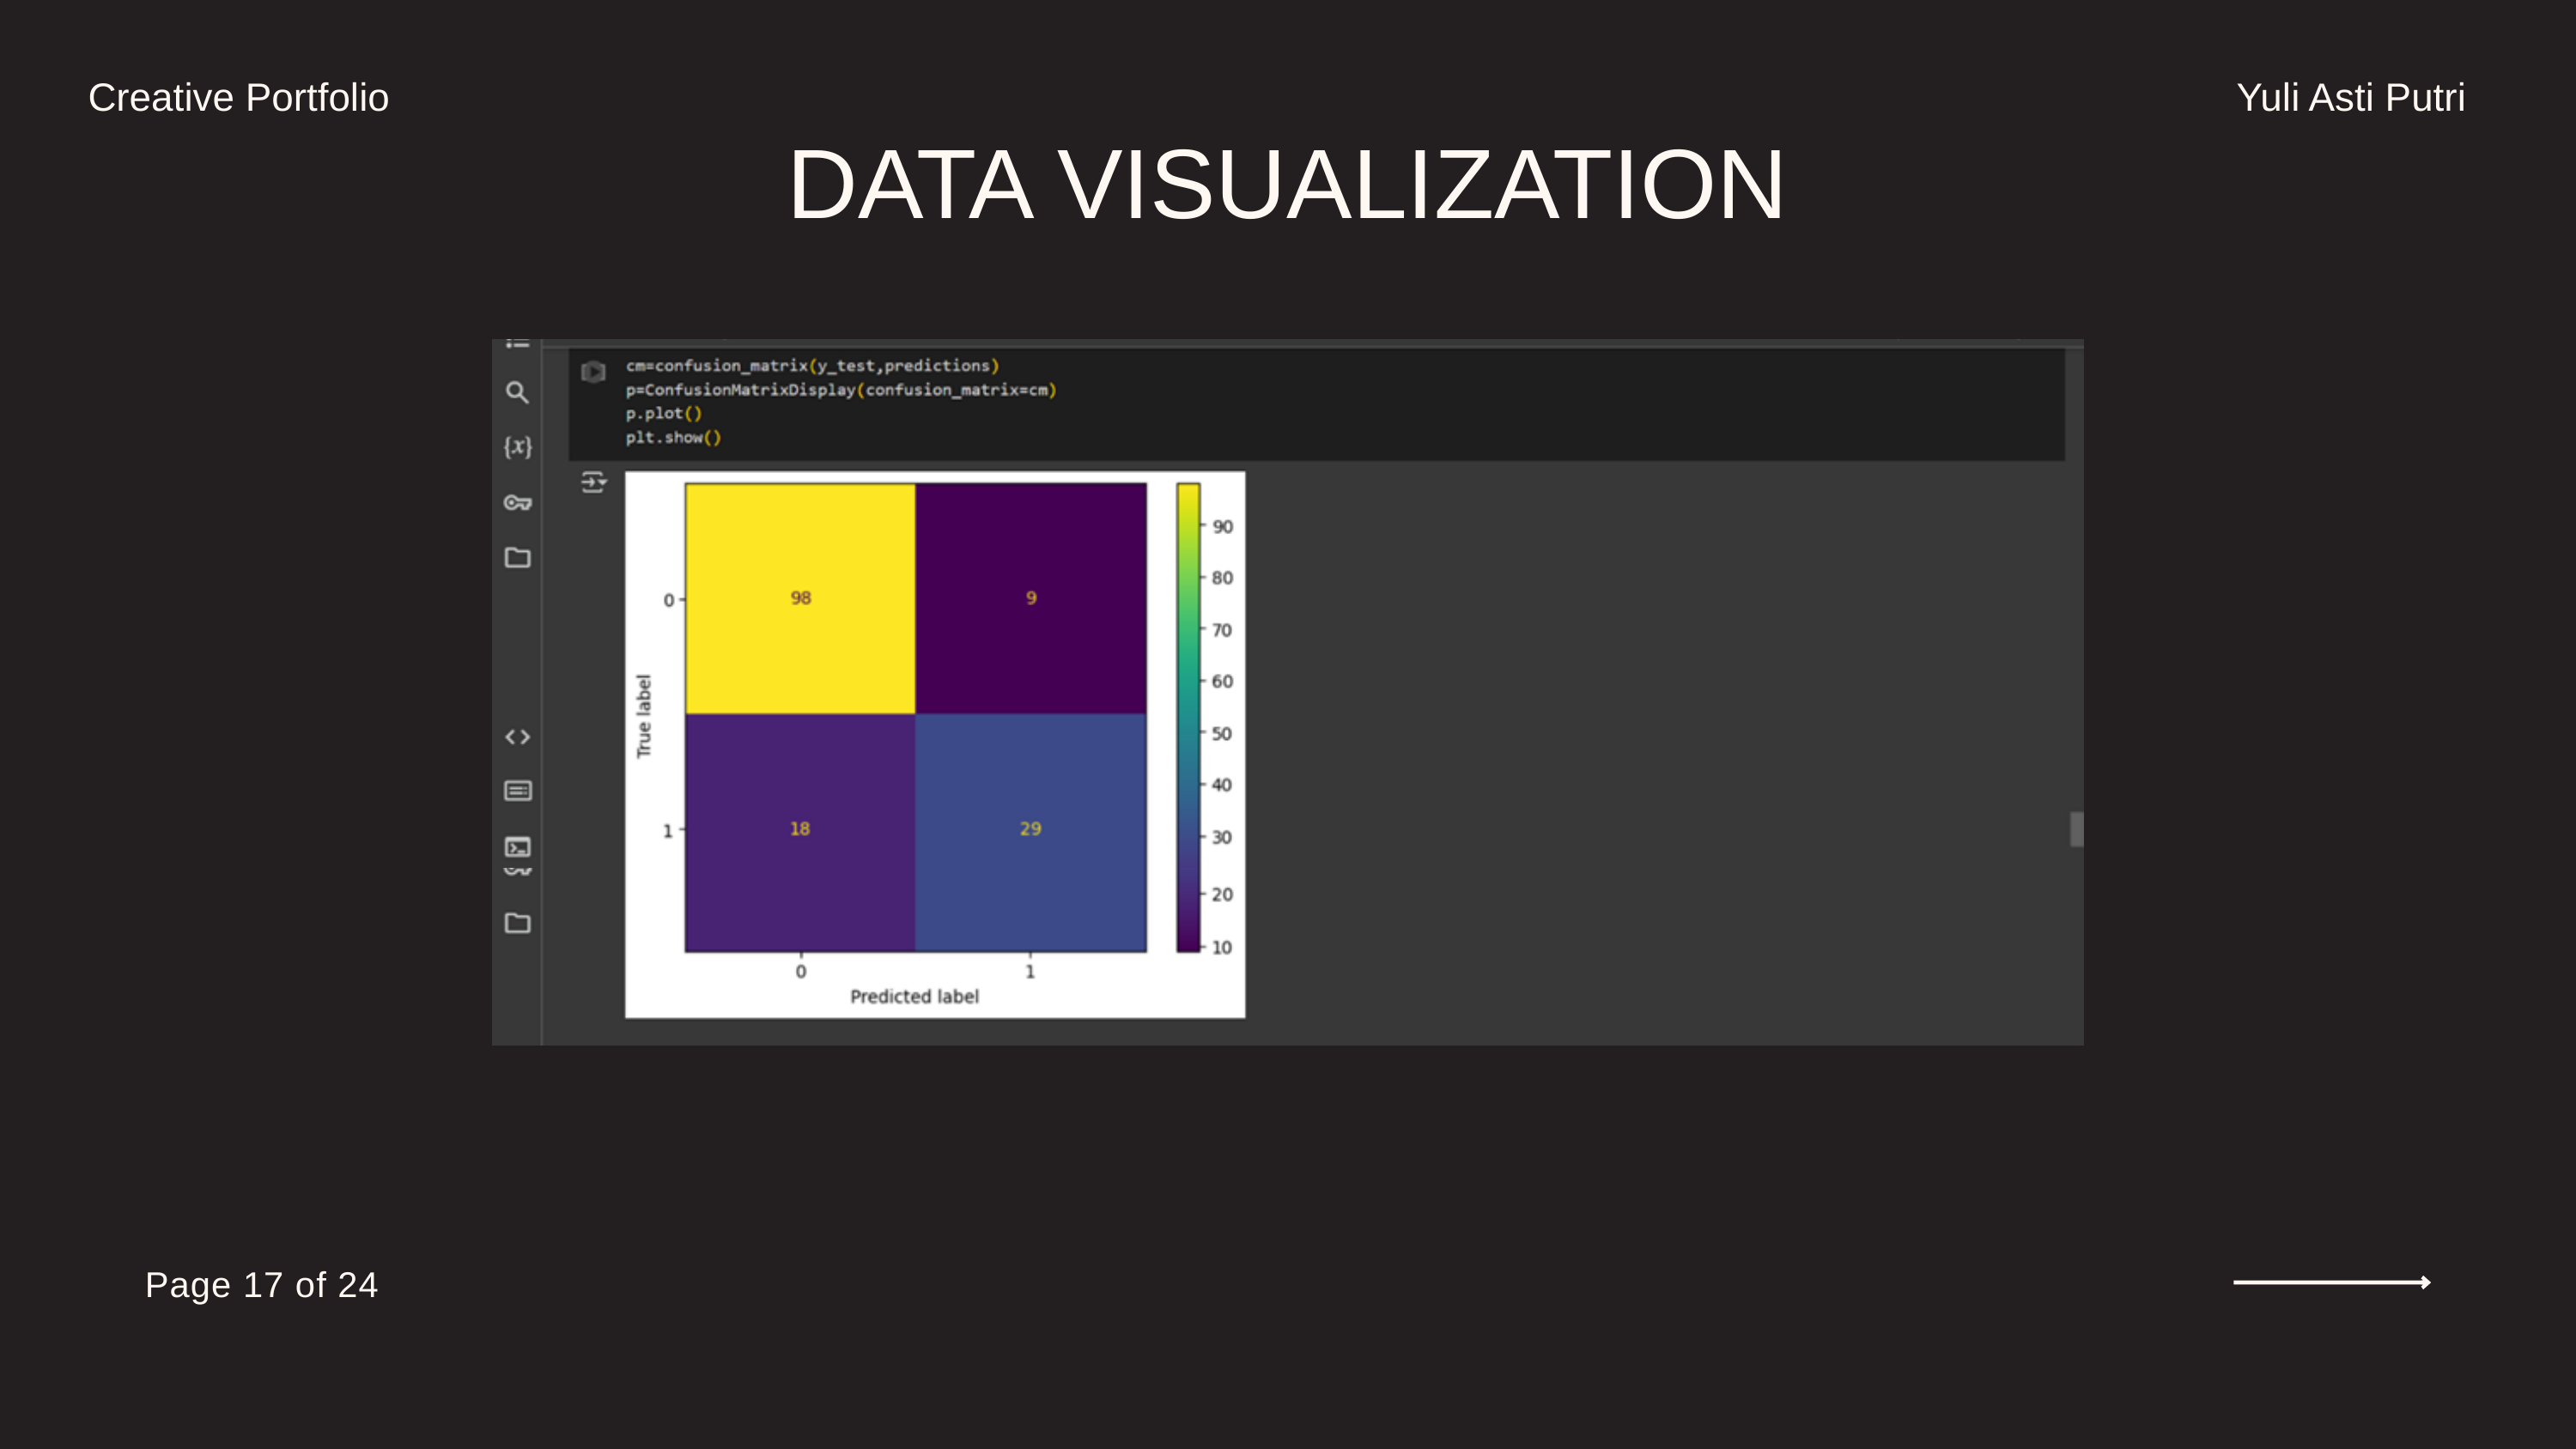

Creative Portfolio
Yuli Asti Putri
DATA VISUALIZATION

Page 17 of 24